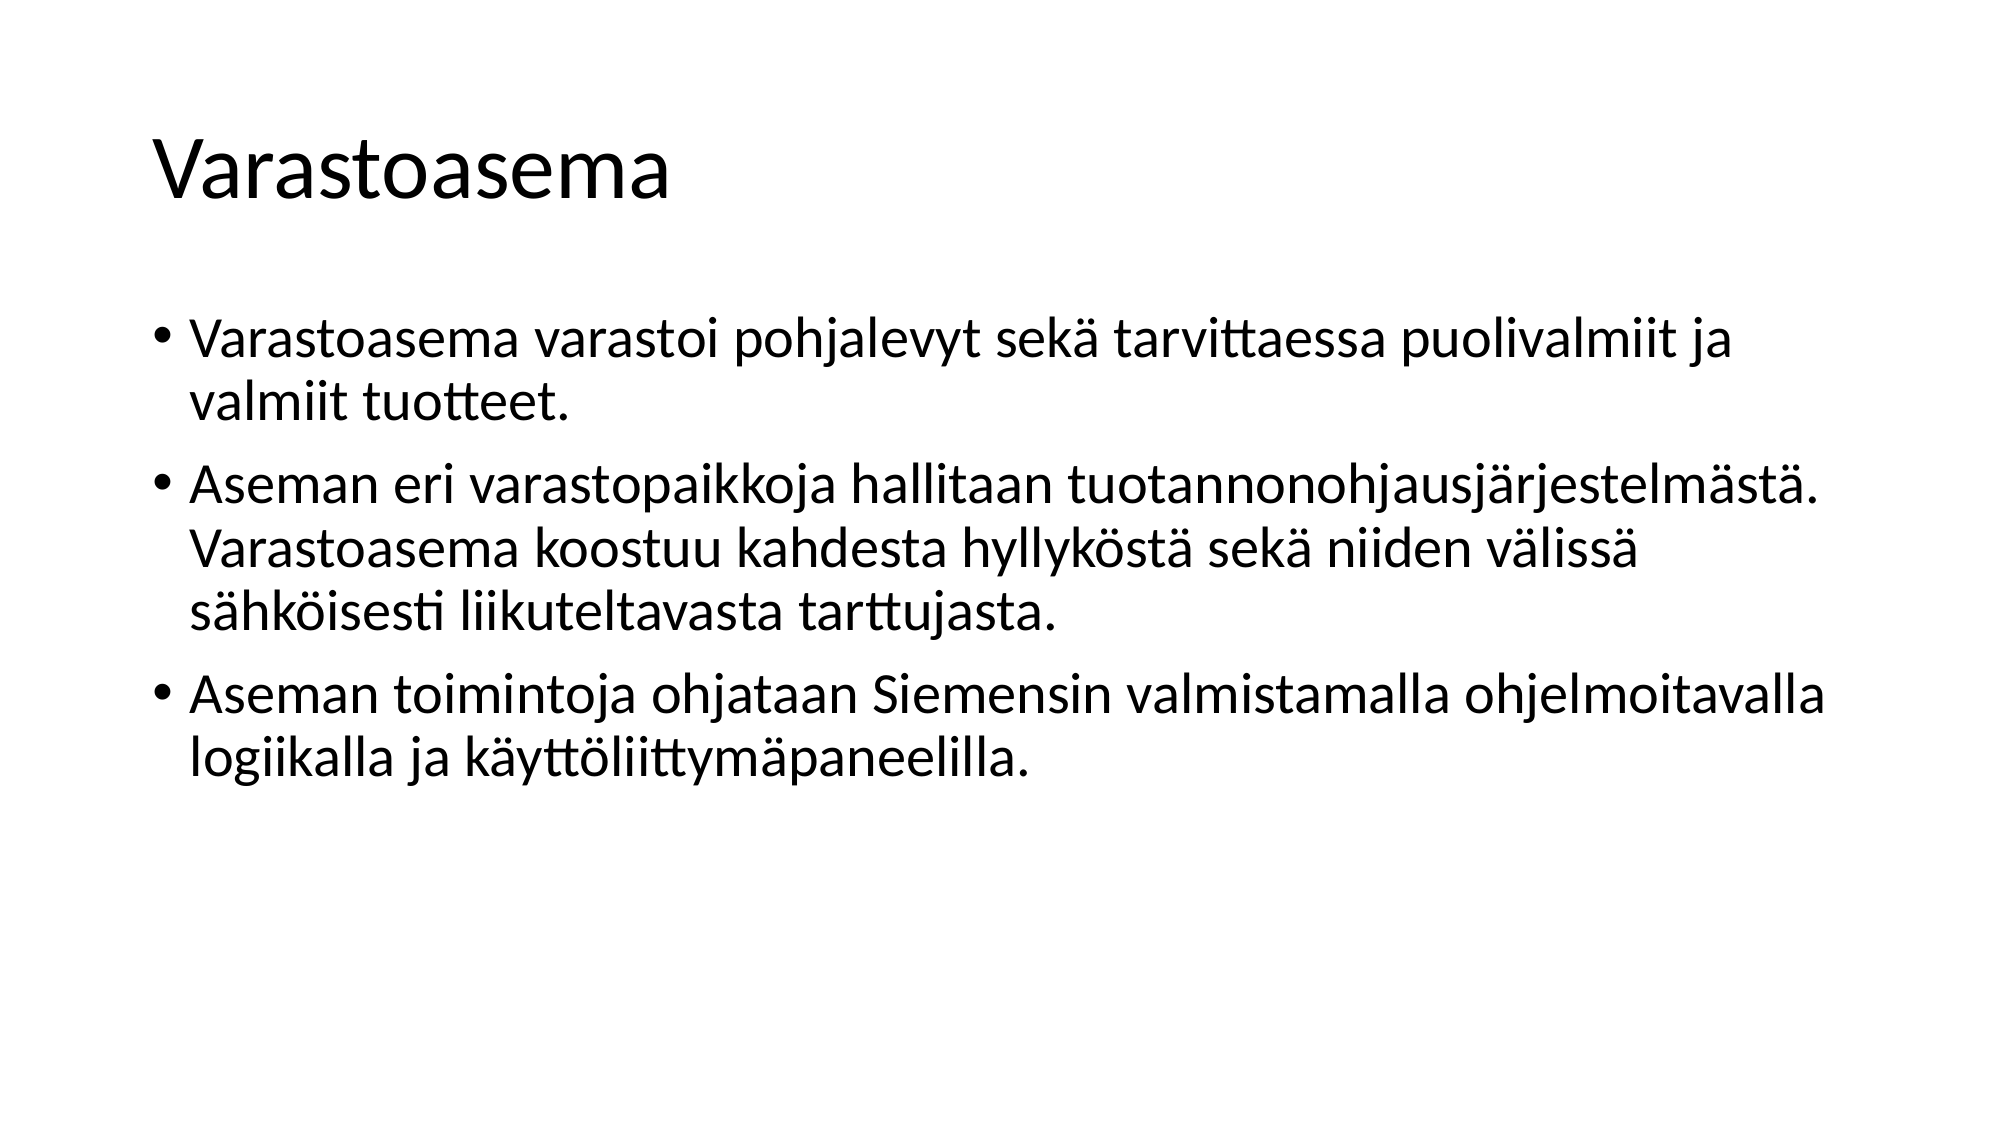

# Varastoasema
Varastoasema varastoi pohjalevyt sekä tarvittaessa puolivalmiit ja valmiit tuotteet.
Aseman eri varastopaikkoja hallitaan tuotannonohjausjärjestelmästä. Varastoasema koostuu kahdes­ta hyllyköstä sekä niiden välissä sähköisesti liikuteltavasta tarttujasta.
Aseman toimintoja ohjataan Siemensin valmistamalla ohjelmoitavalla logiikalla ja käyttö­liittymä­paneelil­la.